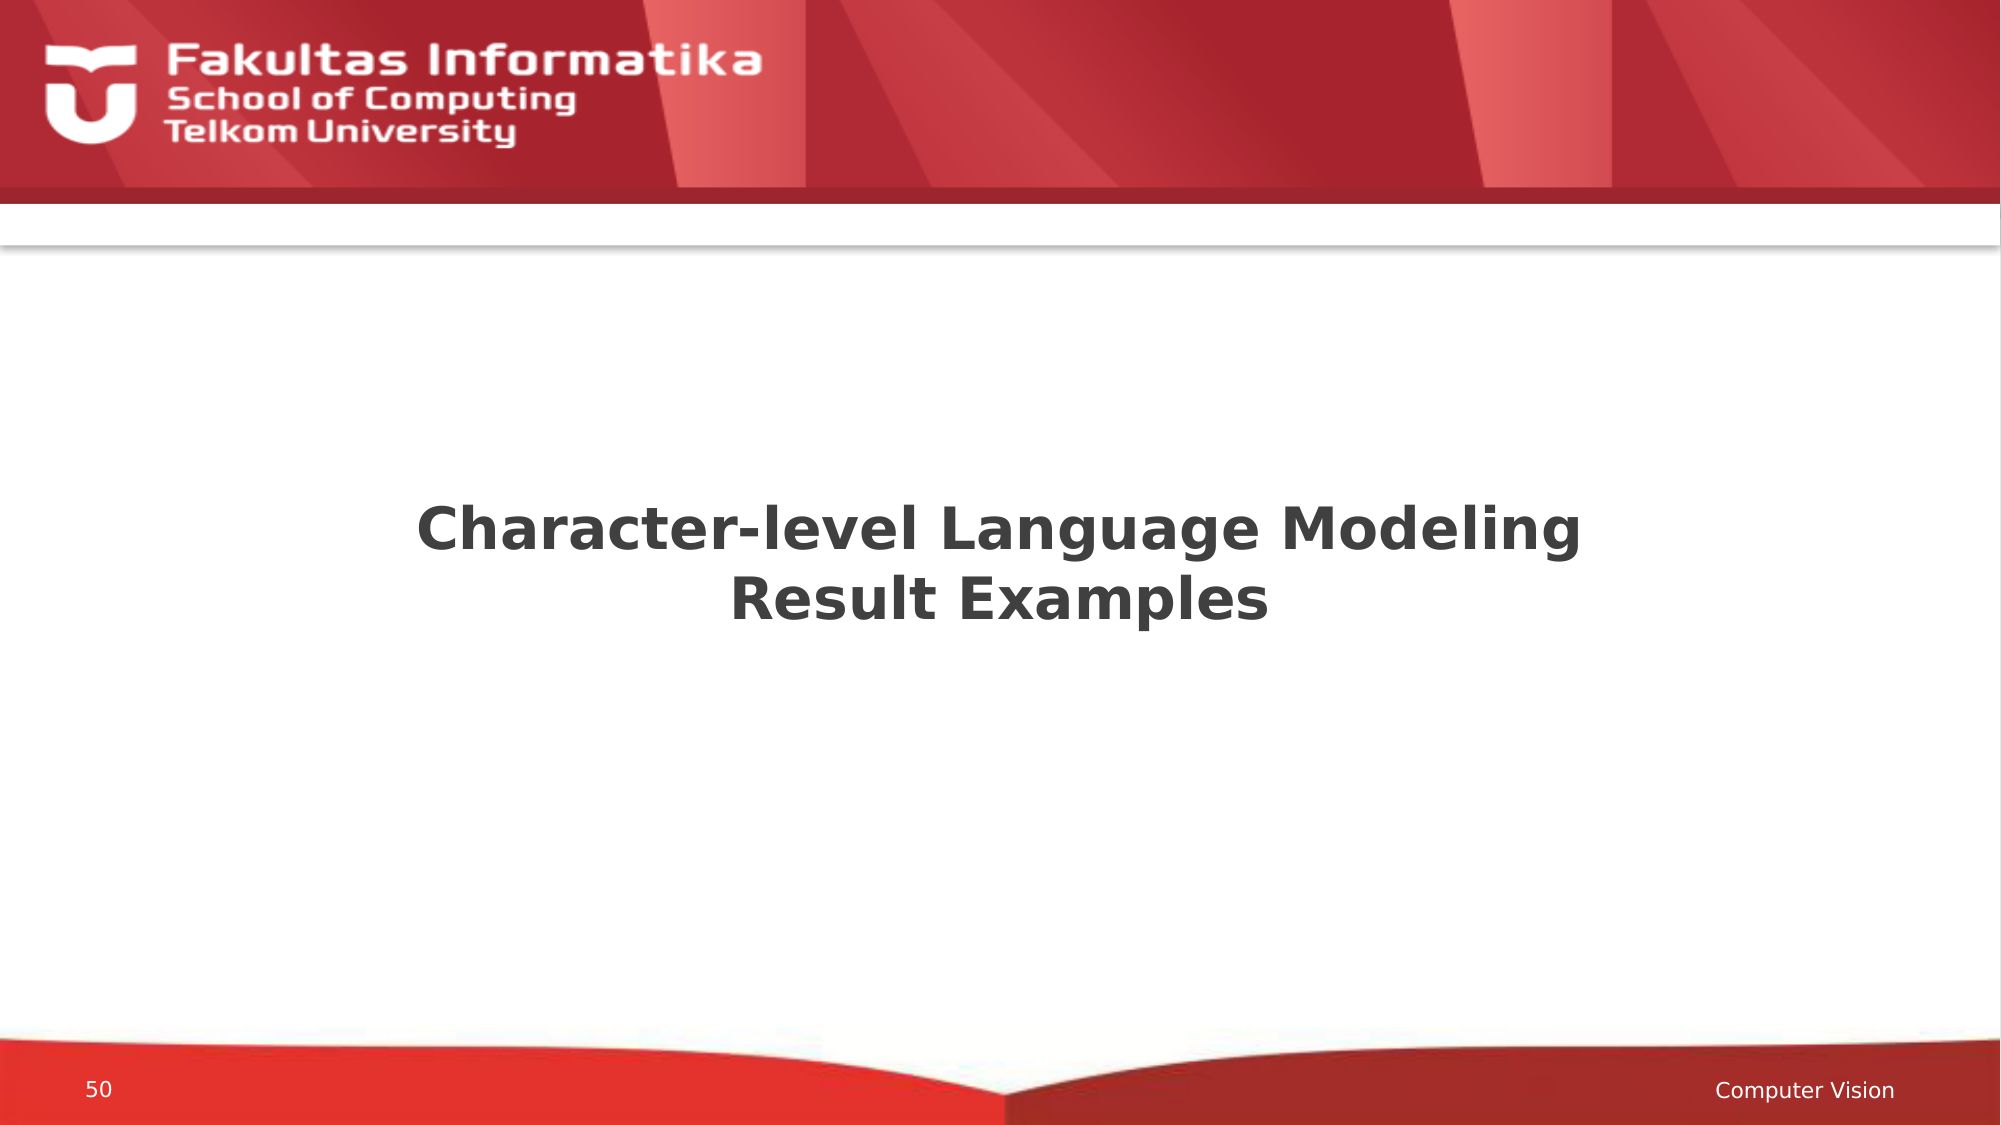

# Character-level Language Modeling Result Examples
Computer Vision
50